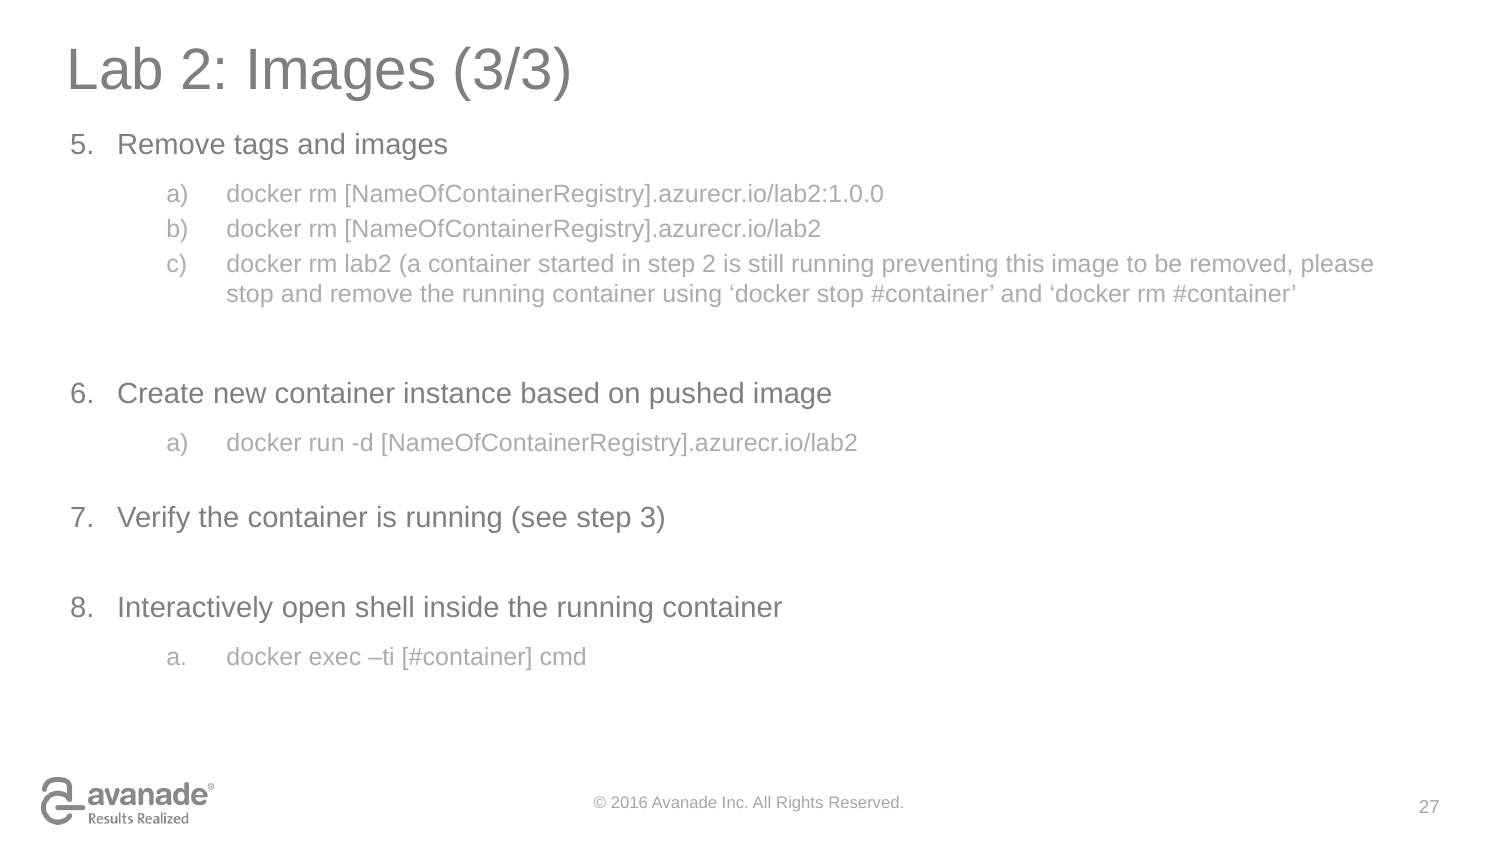

# Lab 2: Images (3/3)
Remove tags and images
docker rm [NameOfContainerRegistry].azurecr.io/lab2:1.0.0
docker rm [NameOfContainerRegistry].azurecr.io/lab2
docker rm lab2 (a container started in step 2 is still running preventing this image to be removed, please stop and remove the running container using ‘docker stop #container’ and ‘docker rm #container’

Create new container instance based on pushed image
docker run -d [NameOfContainerRegistry].azurecr.io/lab2

Verify the container is running (see step 3)

Interactively open shell inside the running container
docker exec –ti [#container] cmd